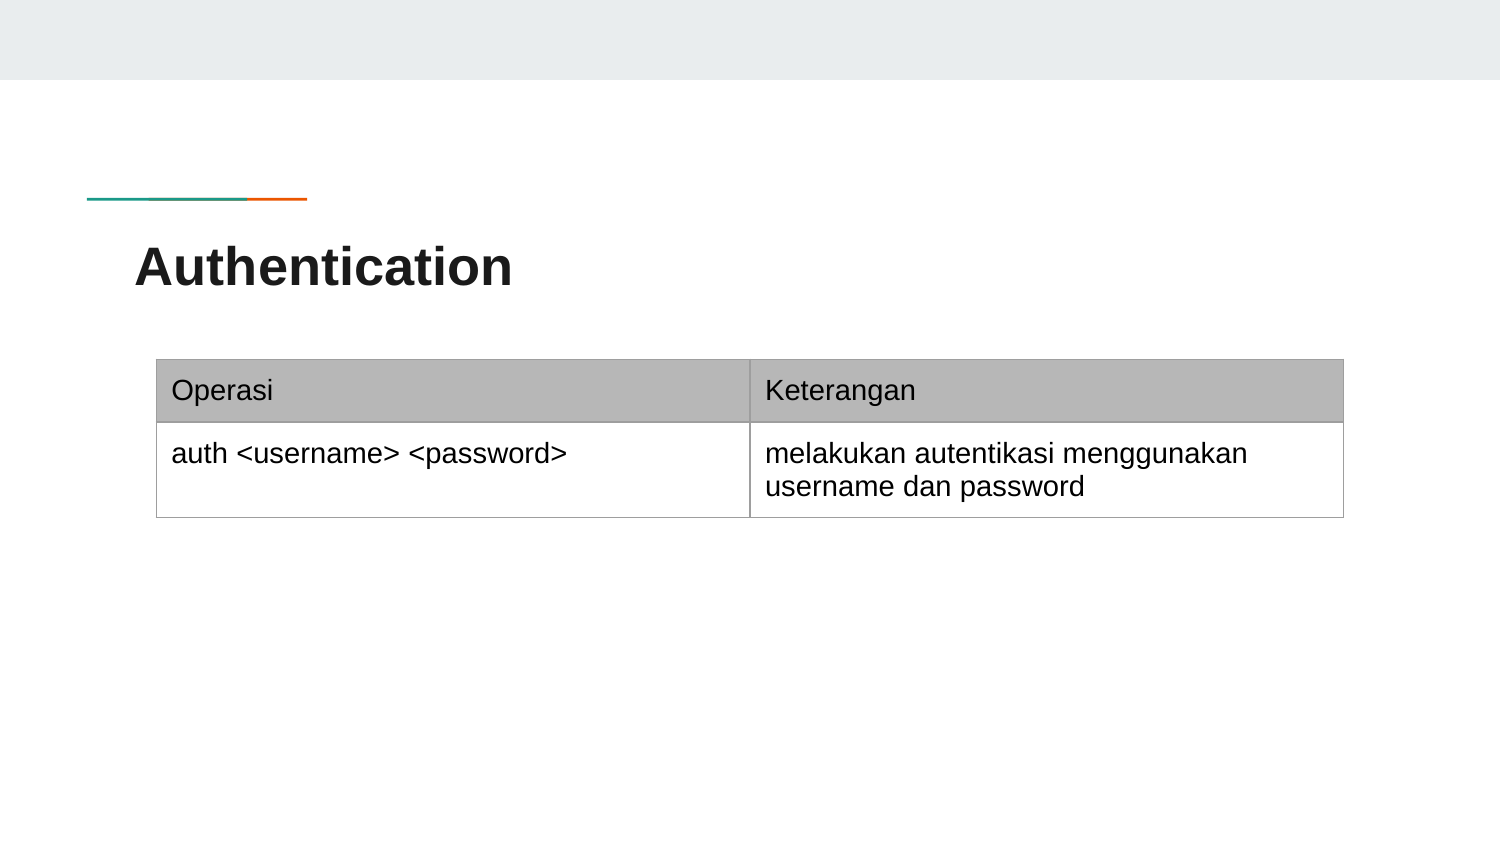

# Authentication
| Operasi | Keterangan |
| --- | --- |
| auth <username> <password> | melakukan autentikasi menggunakan username dan password |